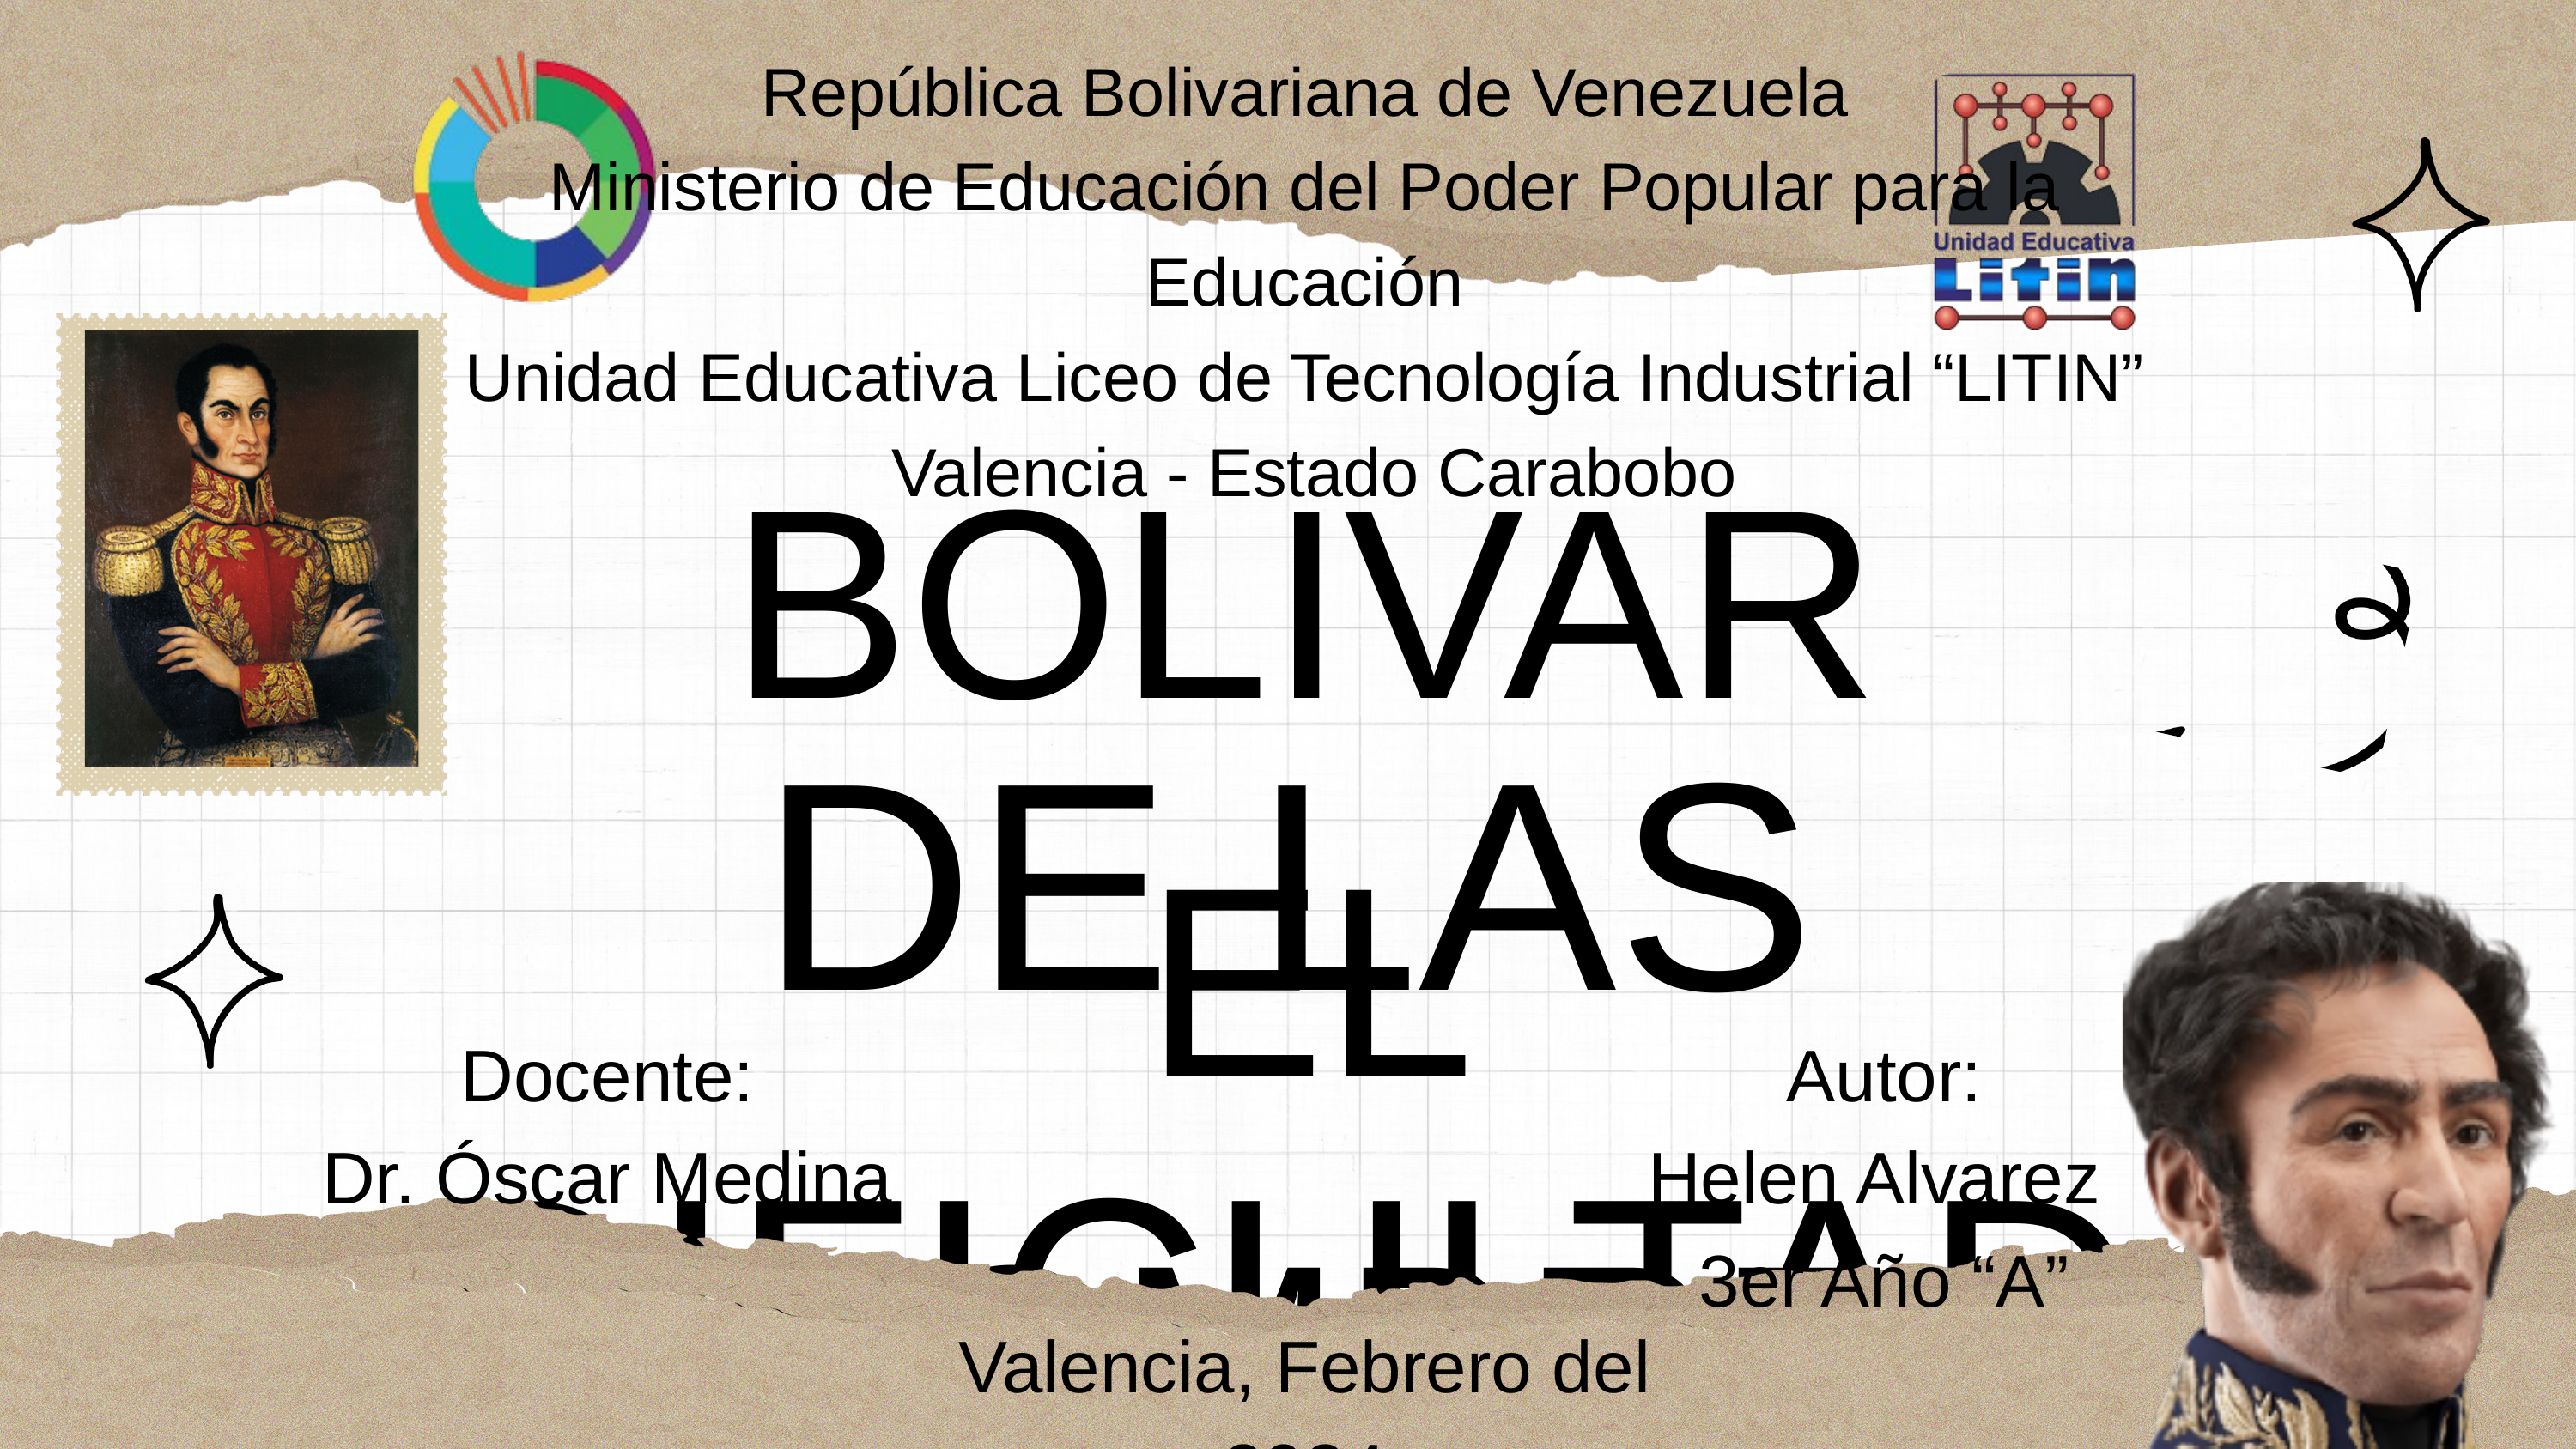

República Bolivariana de Venezuela
Ministerio de Educación del Poder Popular para la Educación
Unidad Educativa Liceo de Tecnología Industrial “LITIN”
 Valencia - Estado Carabobo

BOLIVAR EL HOMBRE

DE LAS DIFICULTADES

Docente:
Dr. Óscar Medina
Autor:
Helen Alvarez
3er Año “A”

Valencia, Febrero del 2024